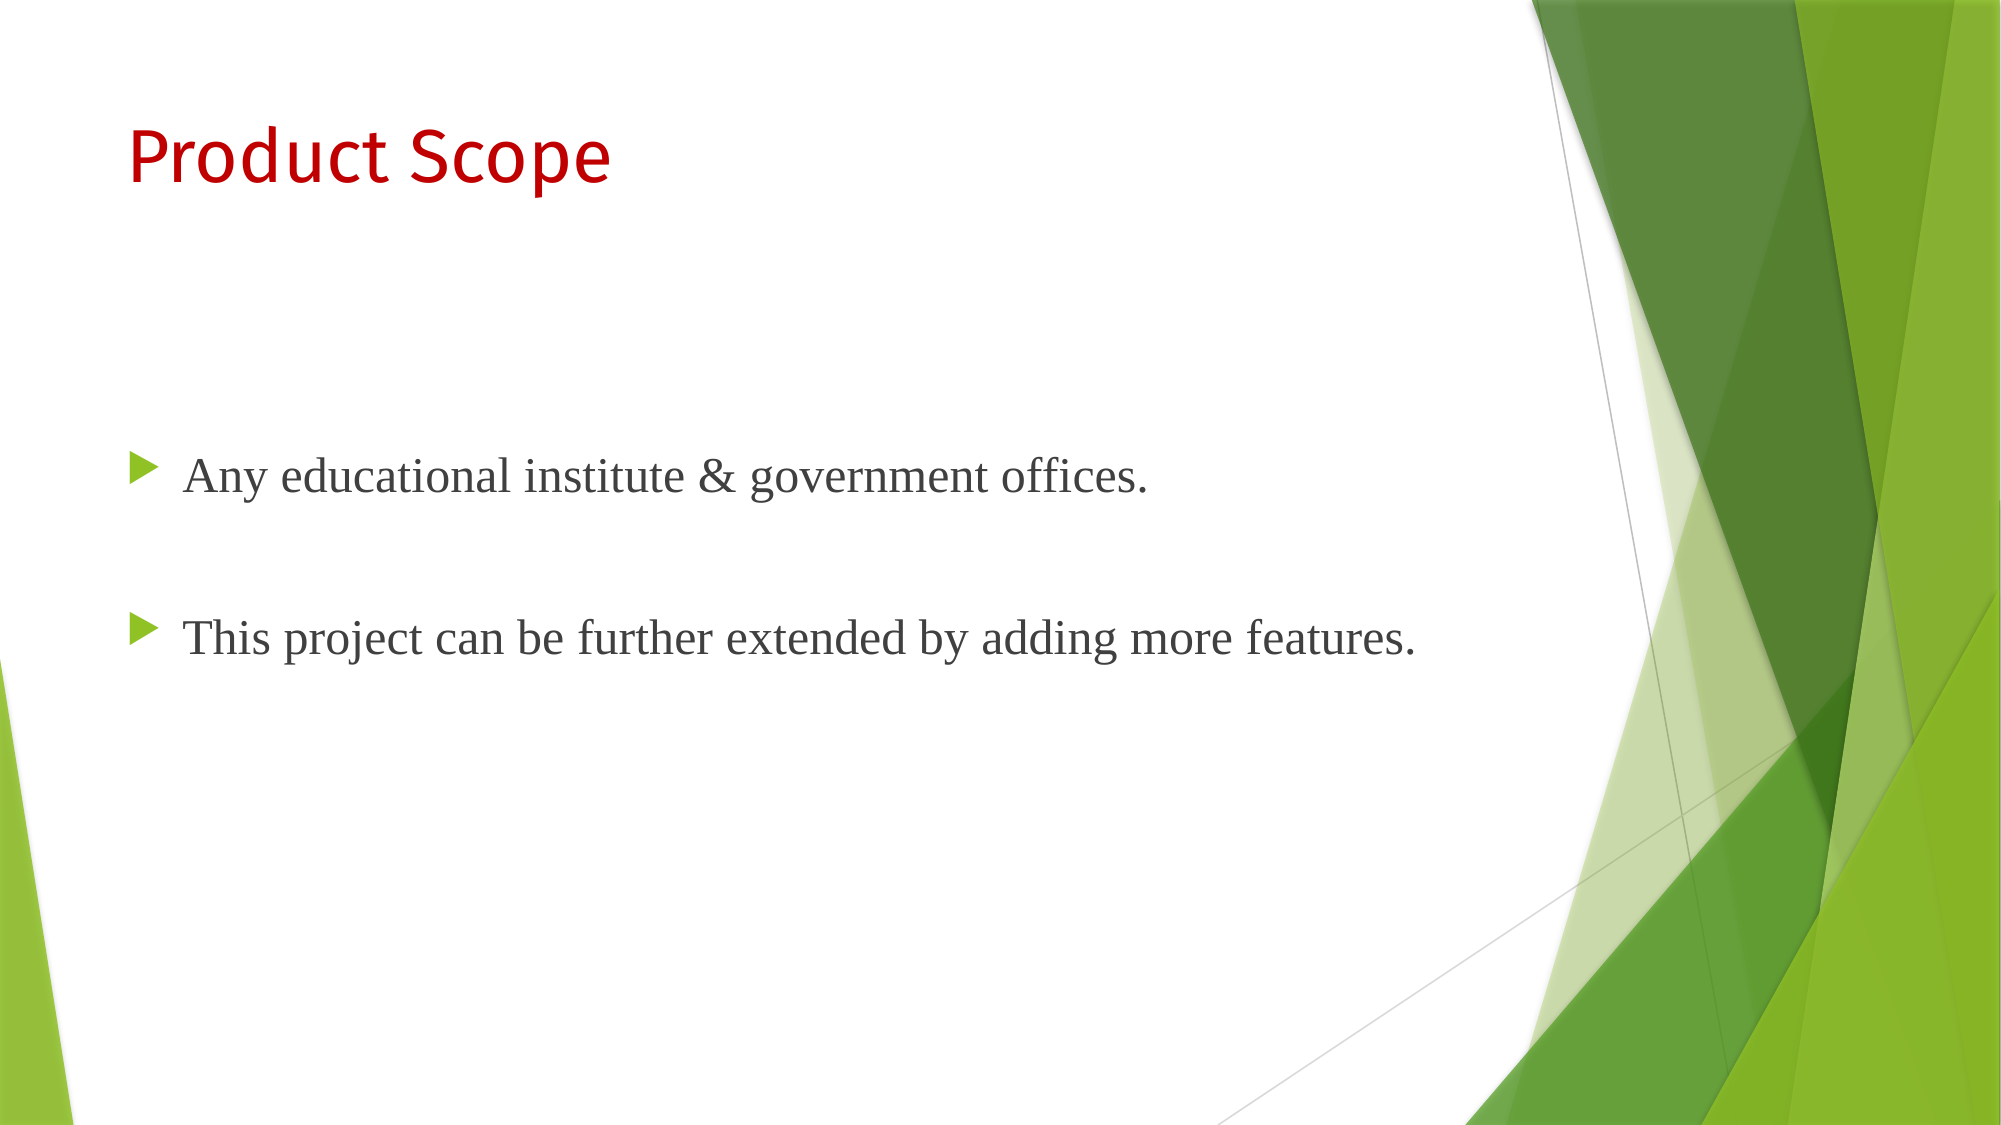

# Product Scope

Any educational institute & government offices.

This project can be further extended by adding more features.